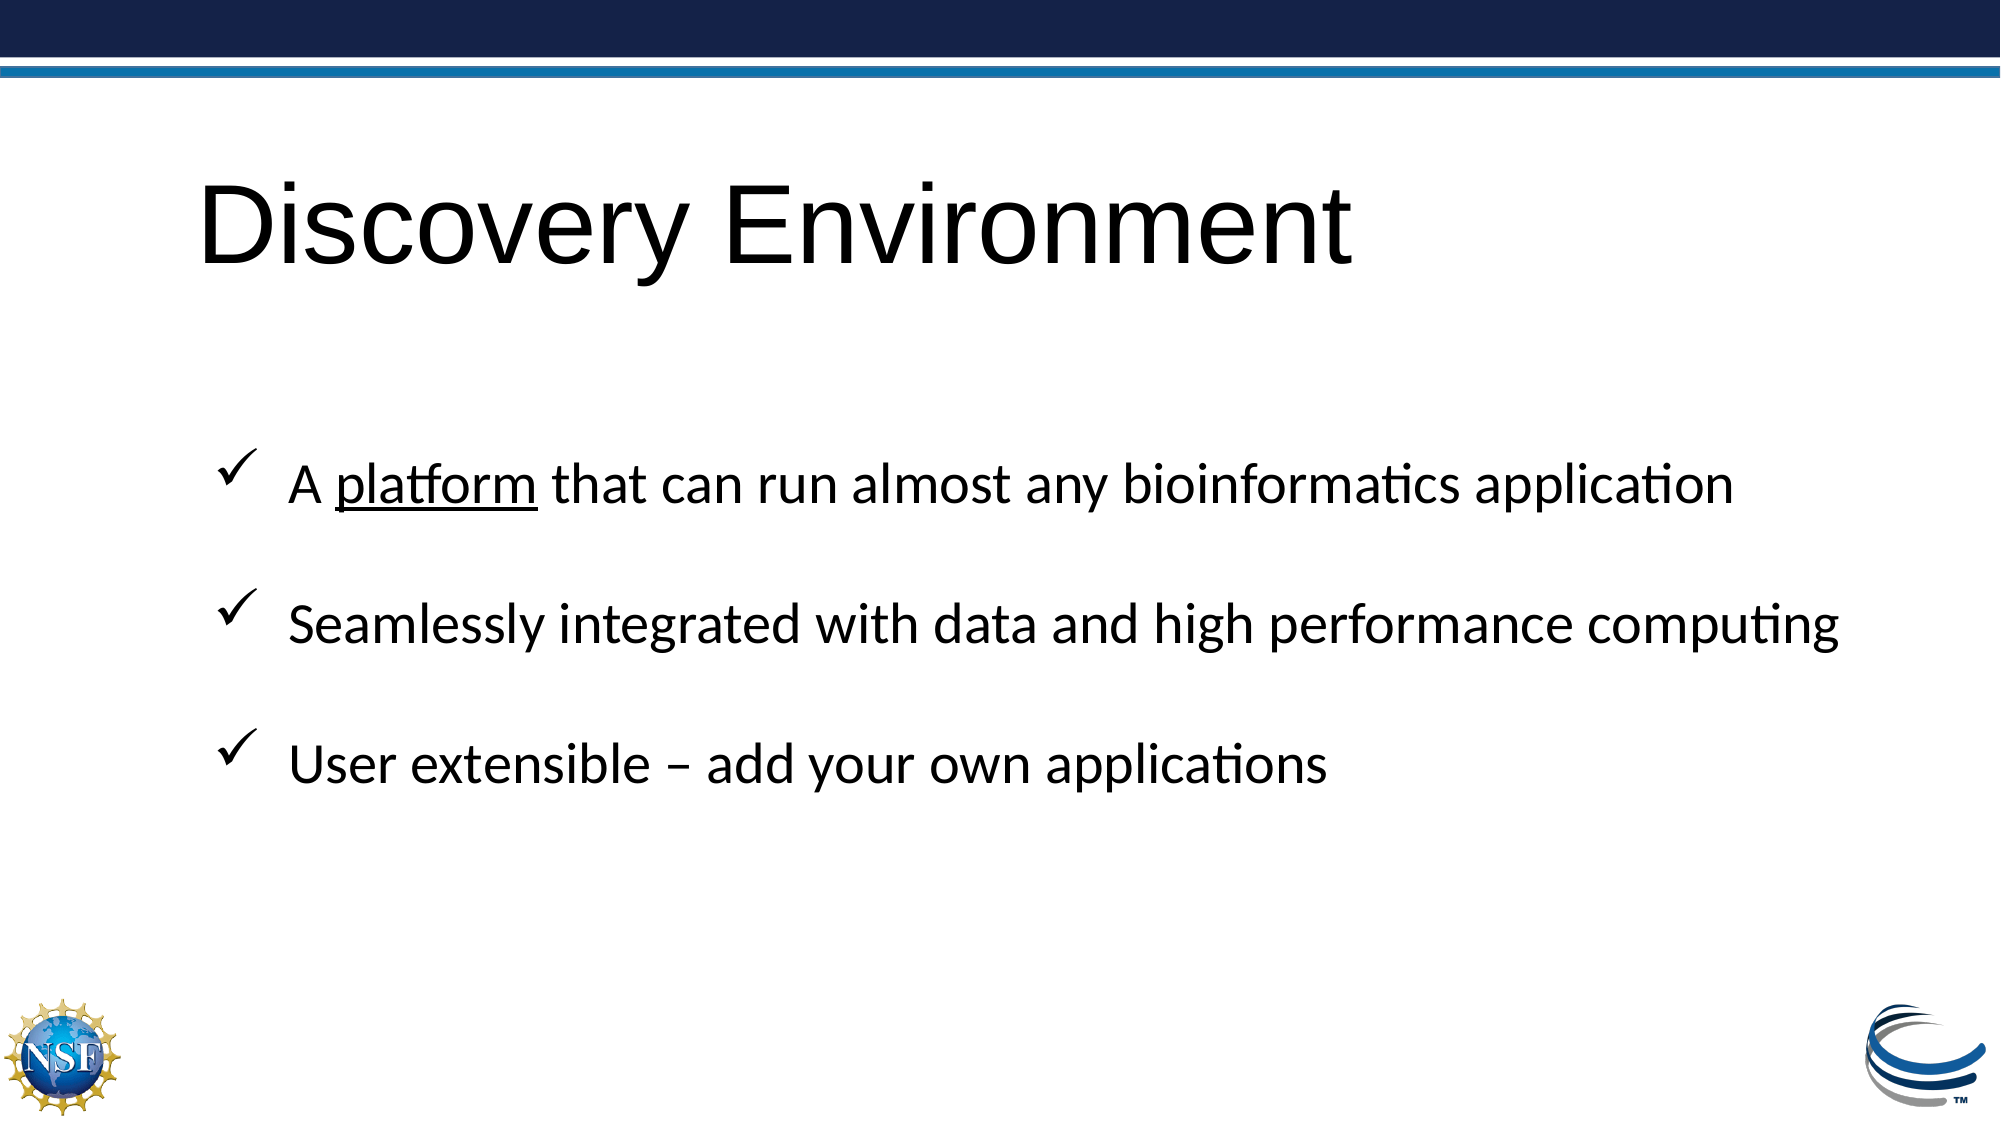

Discovery Environment
A platform that can run almost any bioinformatics application

Seamlessly integrated with data and high performance computing

User extensible – add your own applications